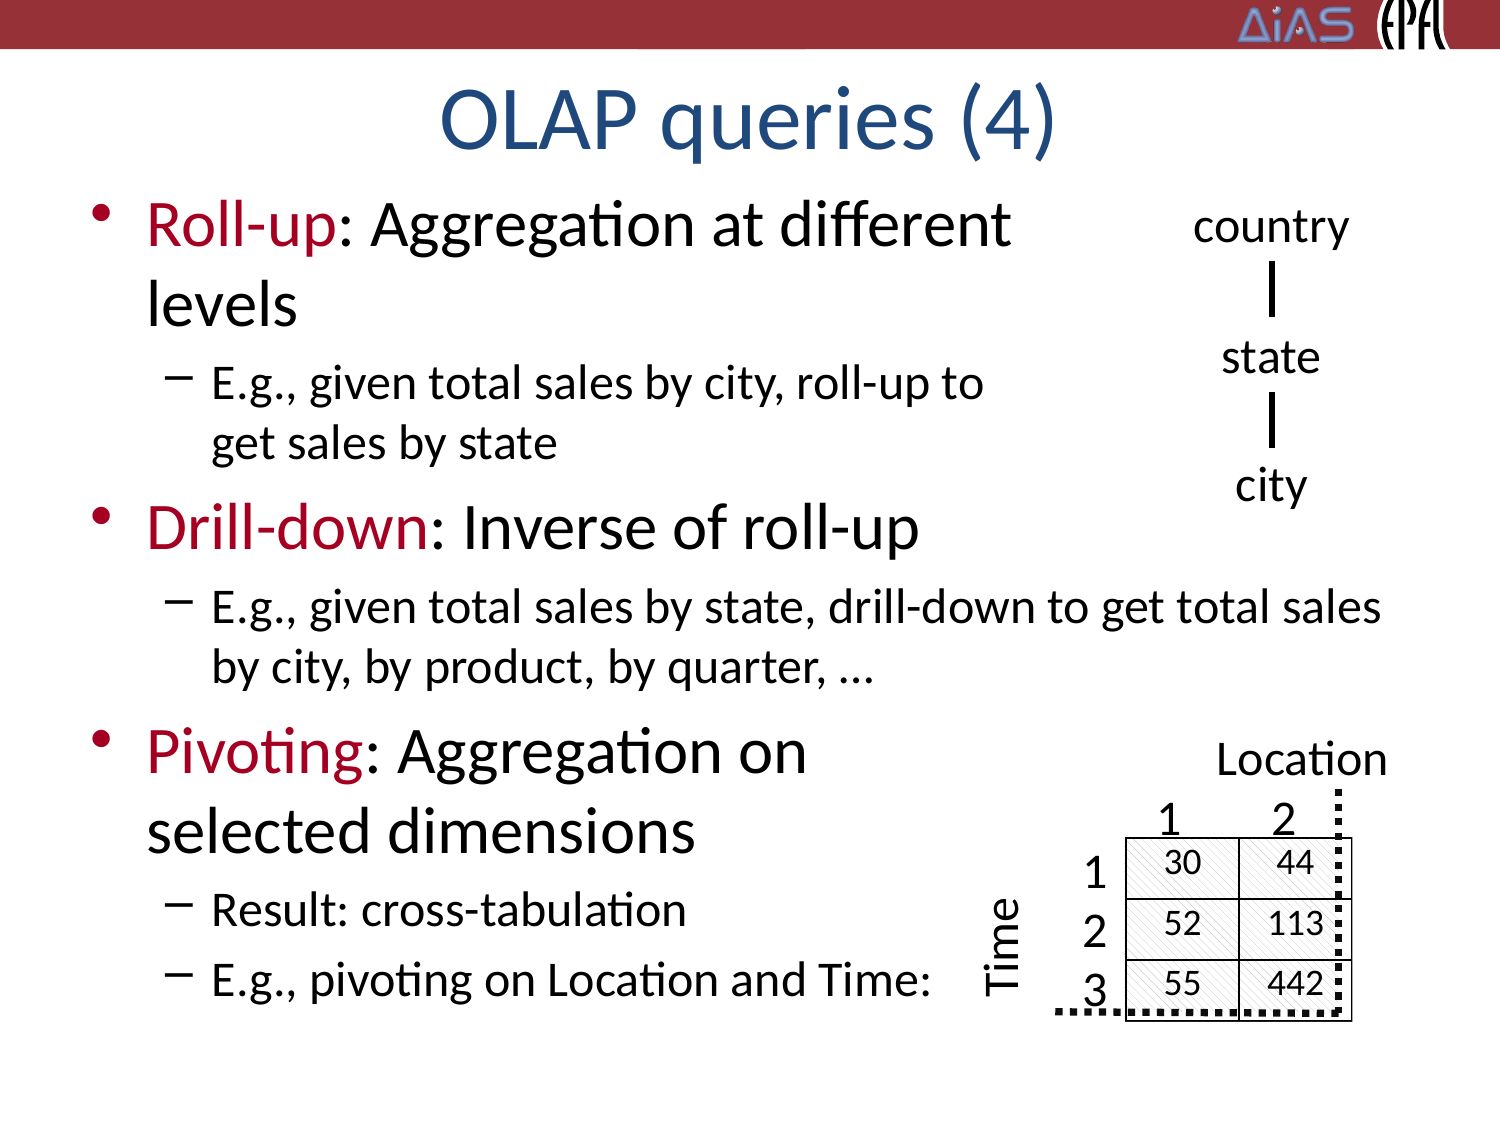

# OLAP queries (4)
Roll-up: Aggregation at different
levels
E.g., given total sales by city, roll-up to
get sales by state
Drill-down: Inverse of roll-up
E.g., given total sales by state, drill-down to get total sales by city, by product, by quarter, …
Pivoting: Aggregation on
selected dimensions
Result: cross-tabulation
E.g., pivoting on Location and Time:

country
state
city
Location
1        2	    Total

1

| 30 | 44 | 74 |
| --- | --- | --- |
| 52 | 113 | 165 |
| 55 | 442 | 497 |
| 137 | 599 | 736 |
2
Time
3
Total
20